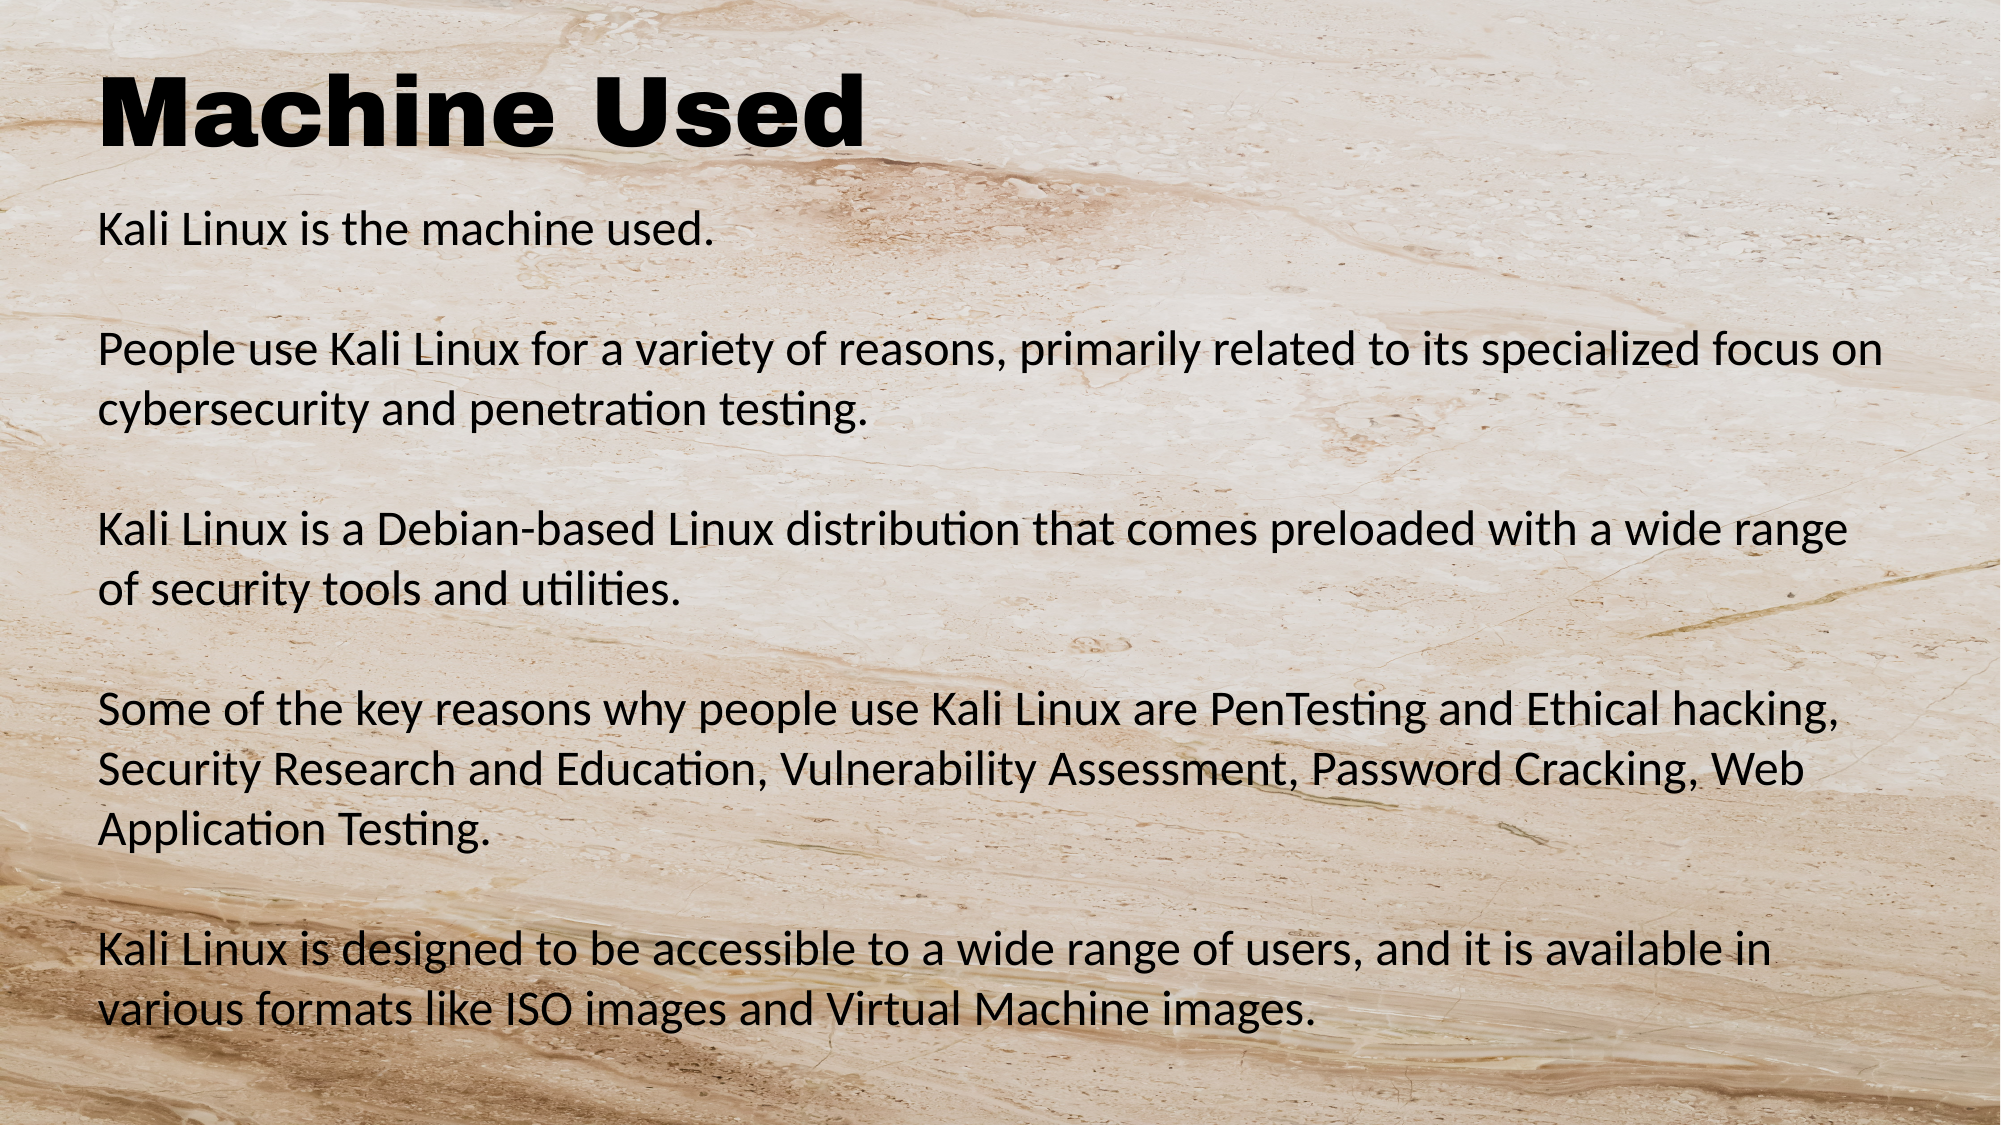

Machine Used
Kali Linux is the machine used.

People use Kali Linux for a variety of reasons, primarily related to its specialized focus on cybersecurity and penetration testing.

Kali Linux is a Debian-based Linux distribution that comes preloaded with a wide range of security tools and utilities.

Some of the key reasons why people use Kali Linux are PenTesting and Ethical hacking, Security Research and Education, Vulnerability Assessment, Password Cracking, Web Application Testing.

Kali Linux is designed to be accessible to a wide range of users, and it is available in various formats like ISO images and Virtual Machine images.